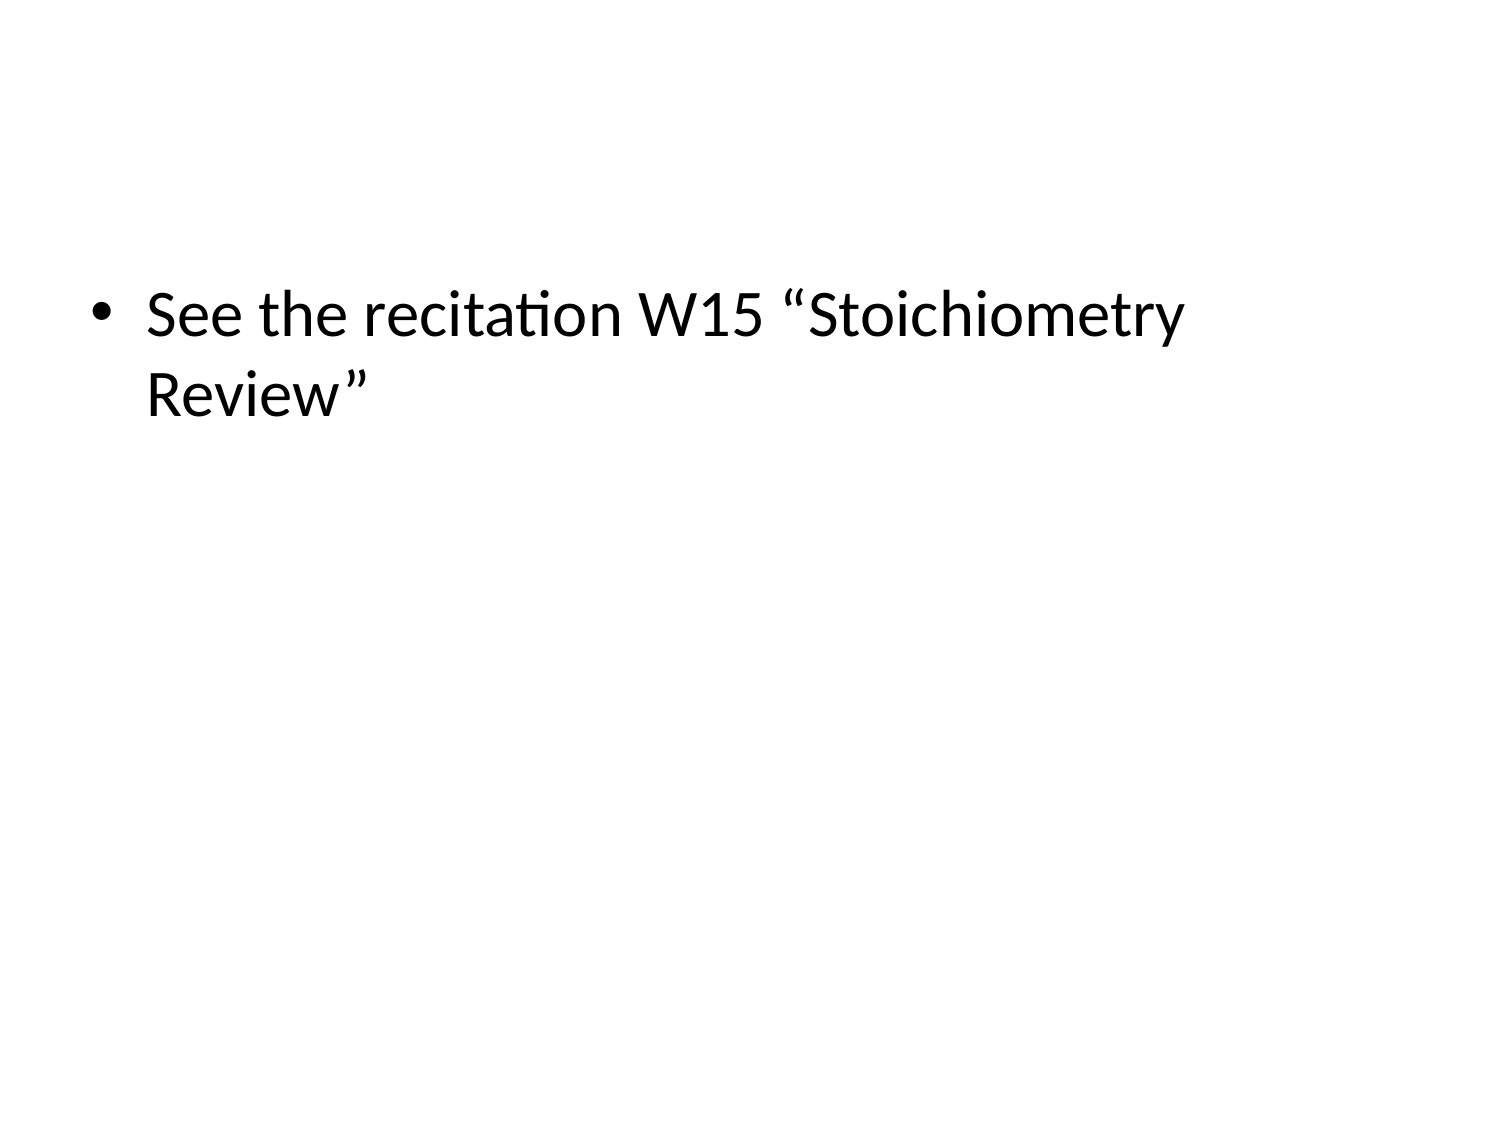

#
See the recitation W15 “Stoichiometry Review”